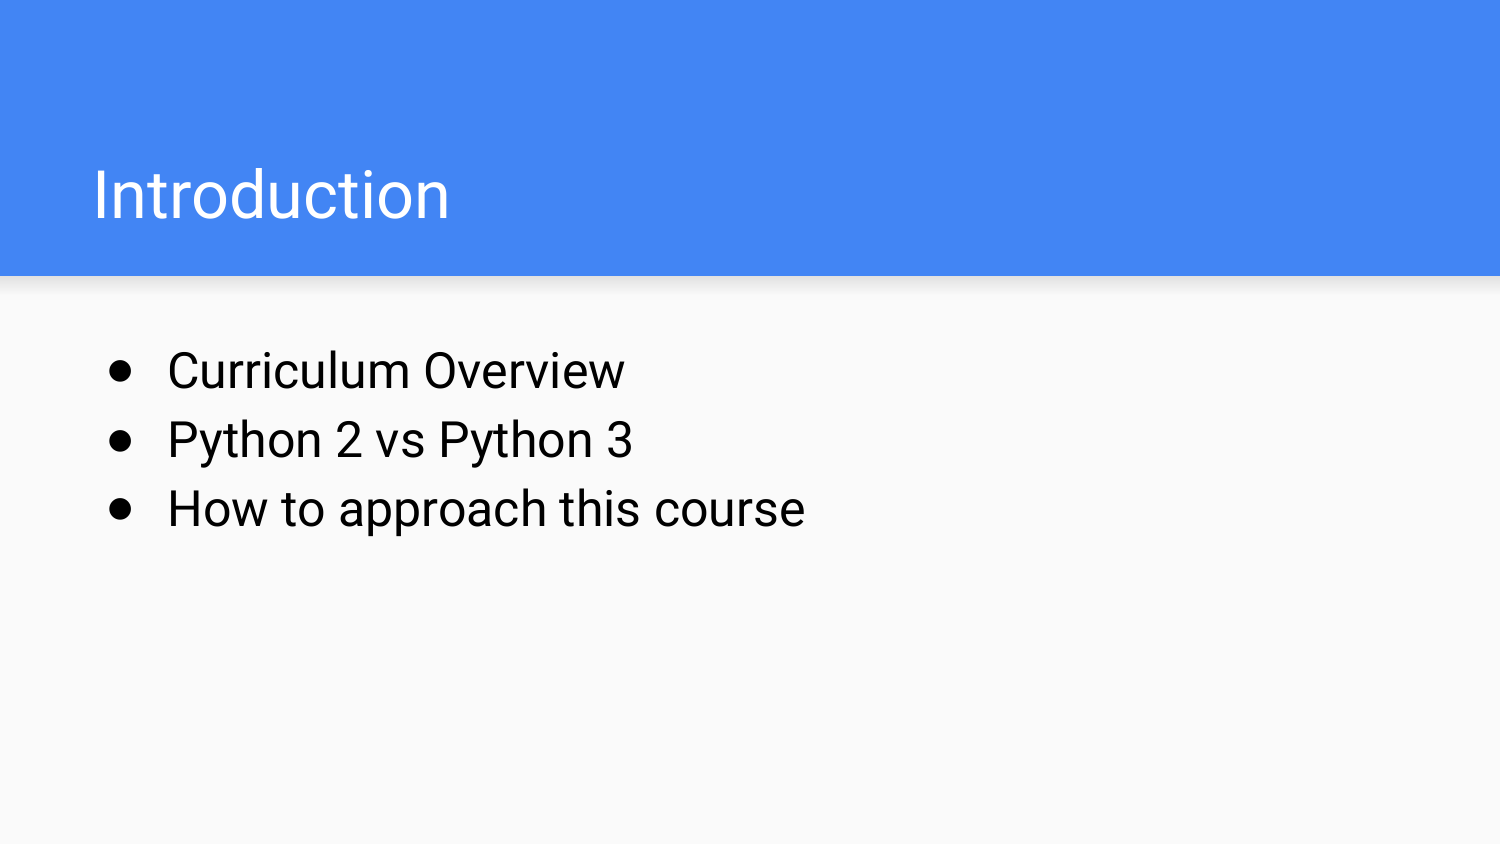

# Introduction
Curriculum Overview
Python 2 vs Python 3
How to approach this course